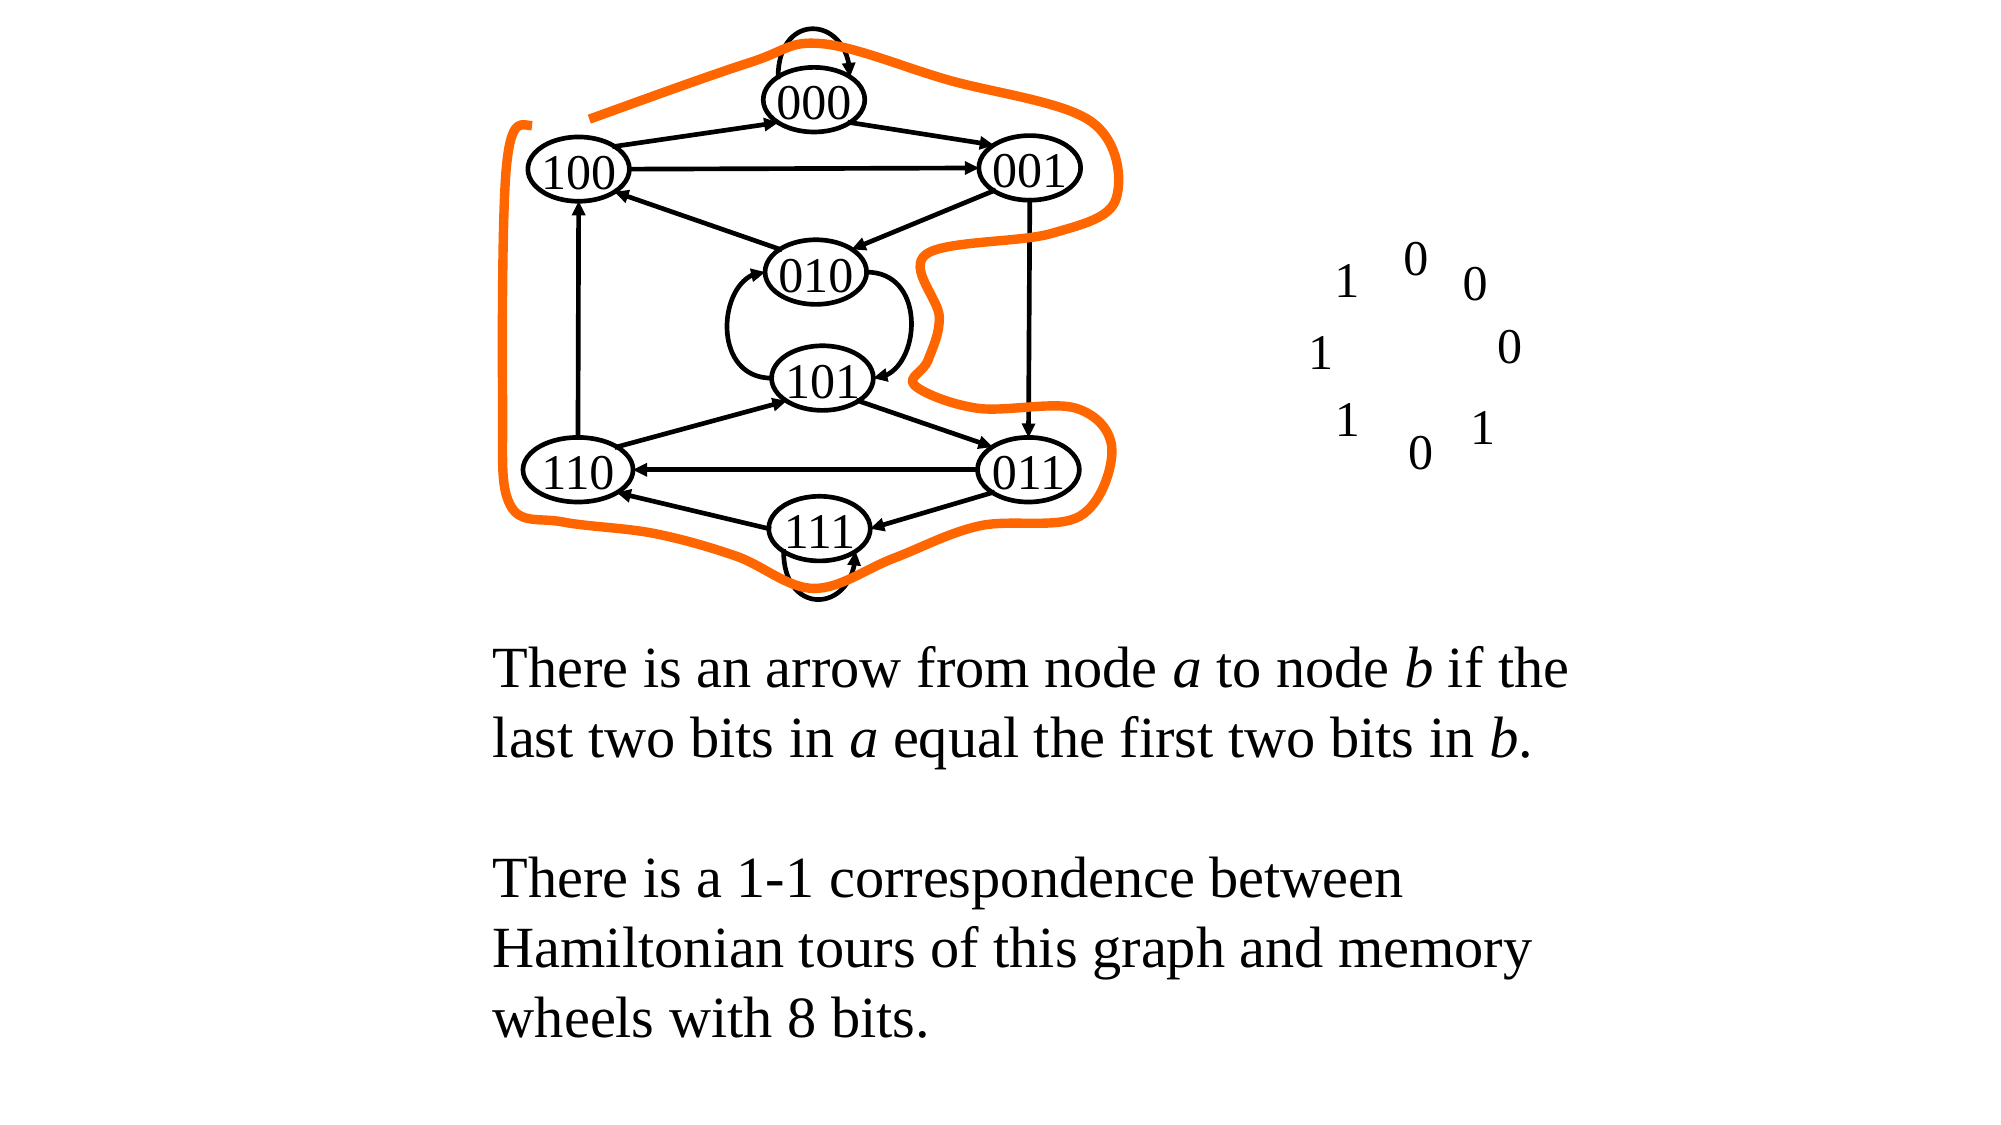

000
001
100
010
101
110
011
111
0
1
0
0
1
1
1
0
There is an arrow from node a to node b if the last two bits in a equal the first two bits in b.

There is a 1-1 correspondence between Hamiltonian tours of this graph and memory wheels with 8 bits.